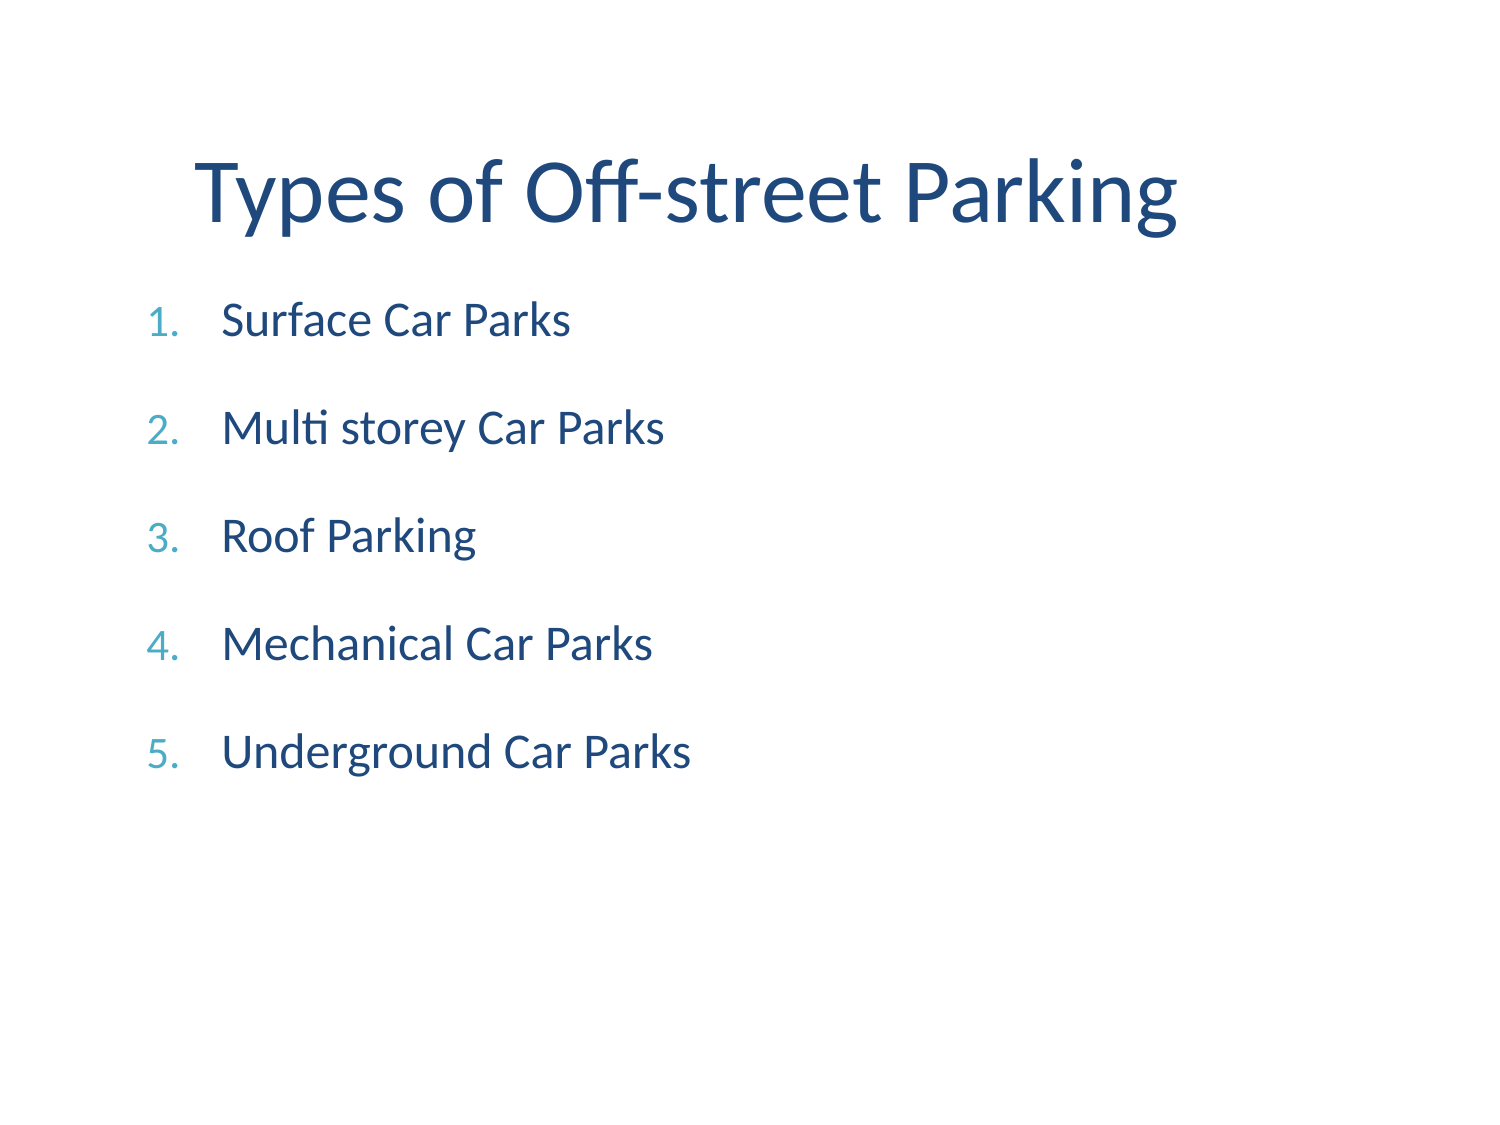

Types of Off-street Parking
Surface Car Parks

Multi storey Car Parks

Roof Parking

Mechanical Car Parks

Underground Car Parks